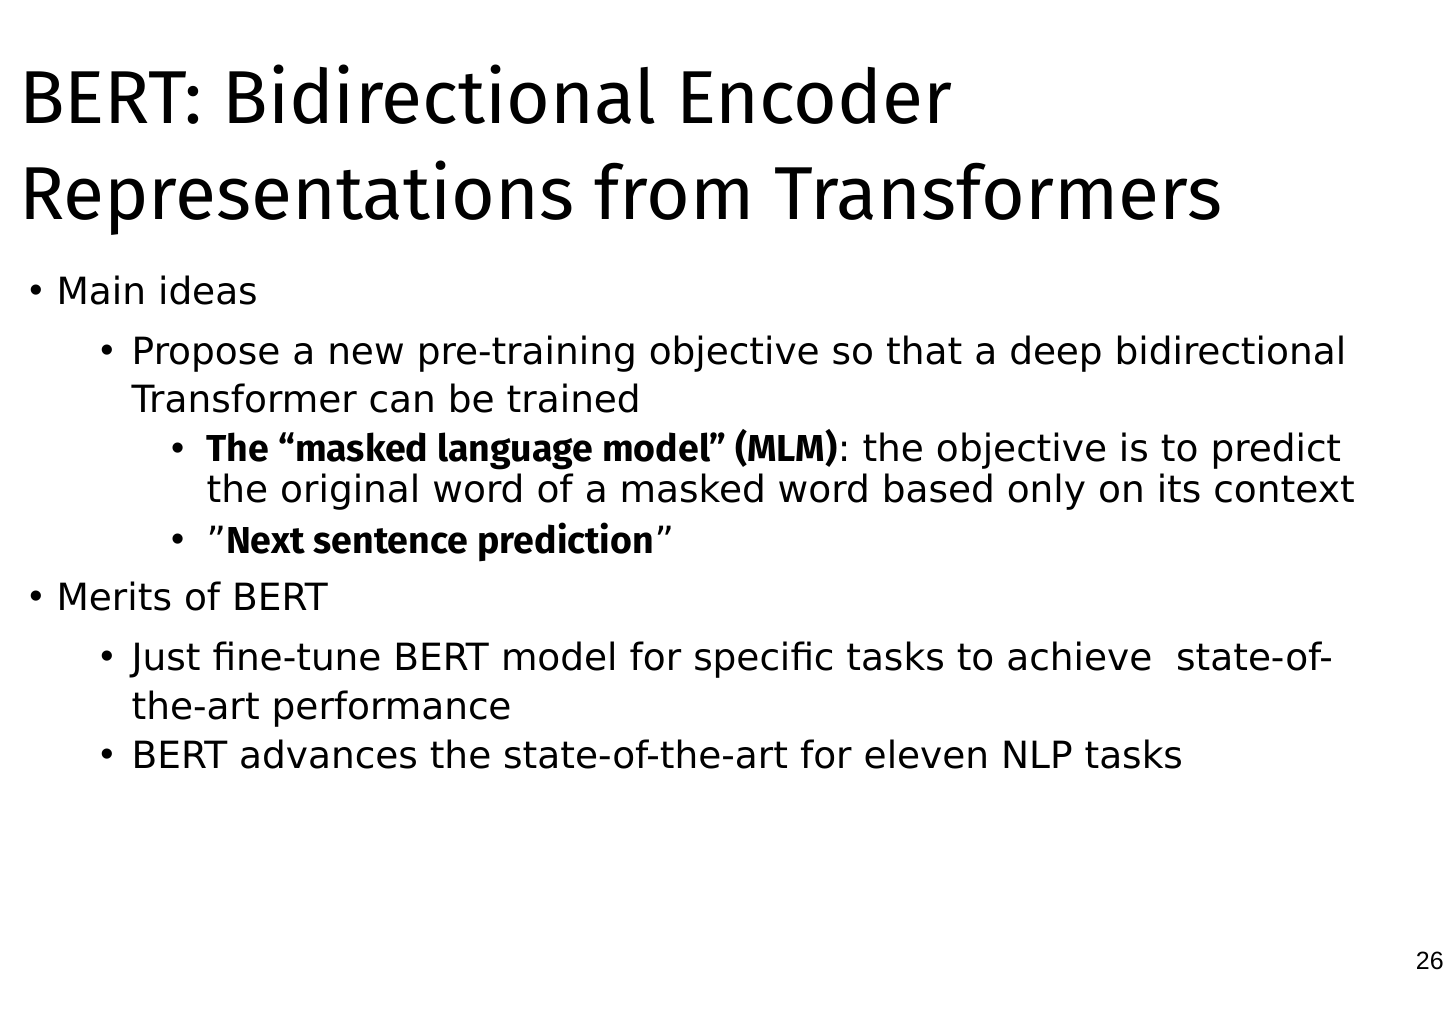

BERT: Bidirectional Encoder  Representations from Transformers
Main ideas
Propose a new pre-training objective so that a deep bidirectional Transformer can be trained
The “masked language model” (MLM): the objective is to predict the original word of a masked word based only on its context
”Next sentence prediction”
Merits of BERT
Just fine-tune BERT model for specific tasks to achieve  state-of-the-art performance
BERT advances the state-of-the-art for eleven NLP tasks
26